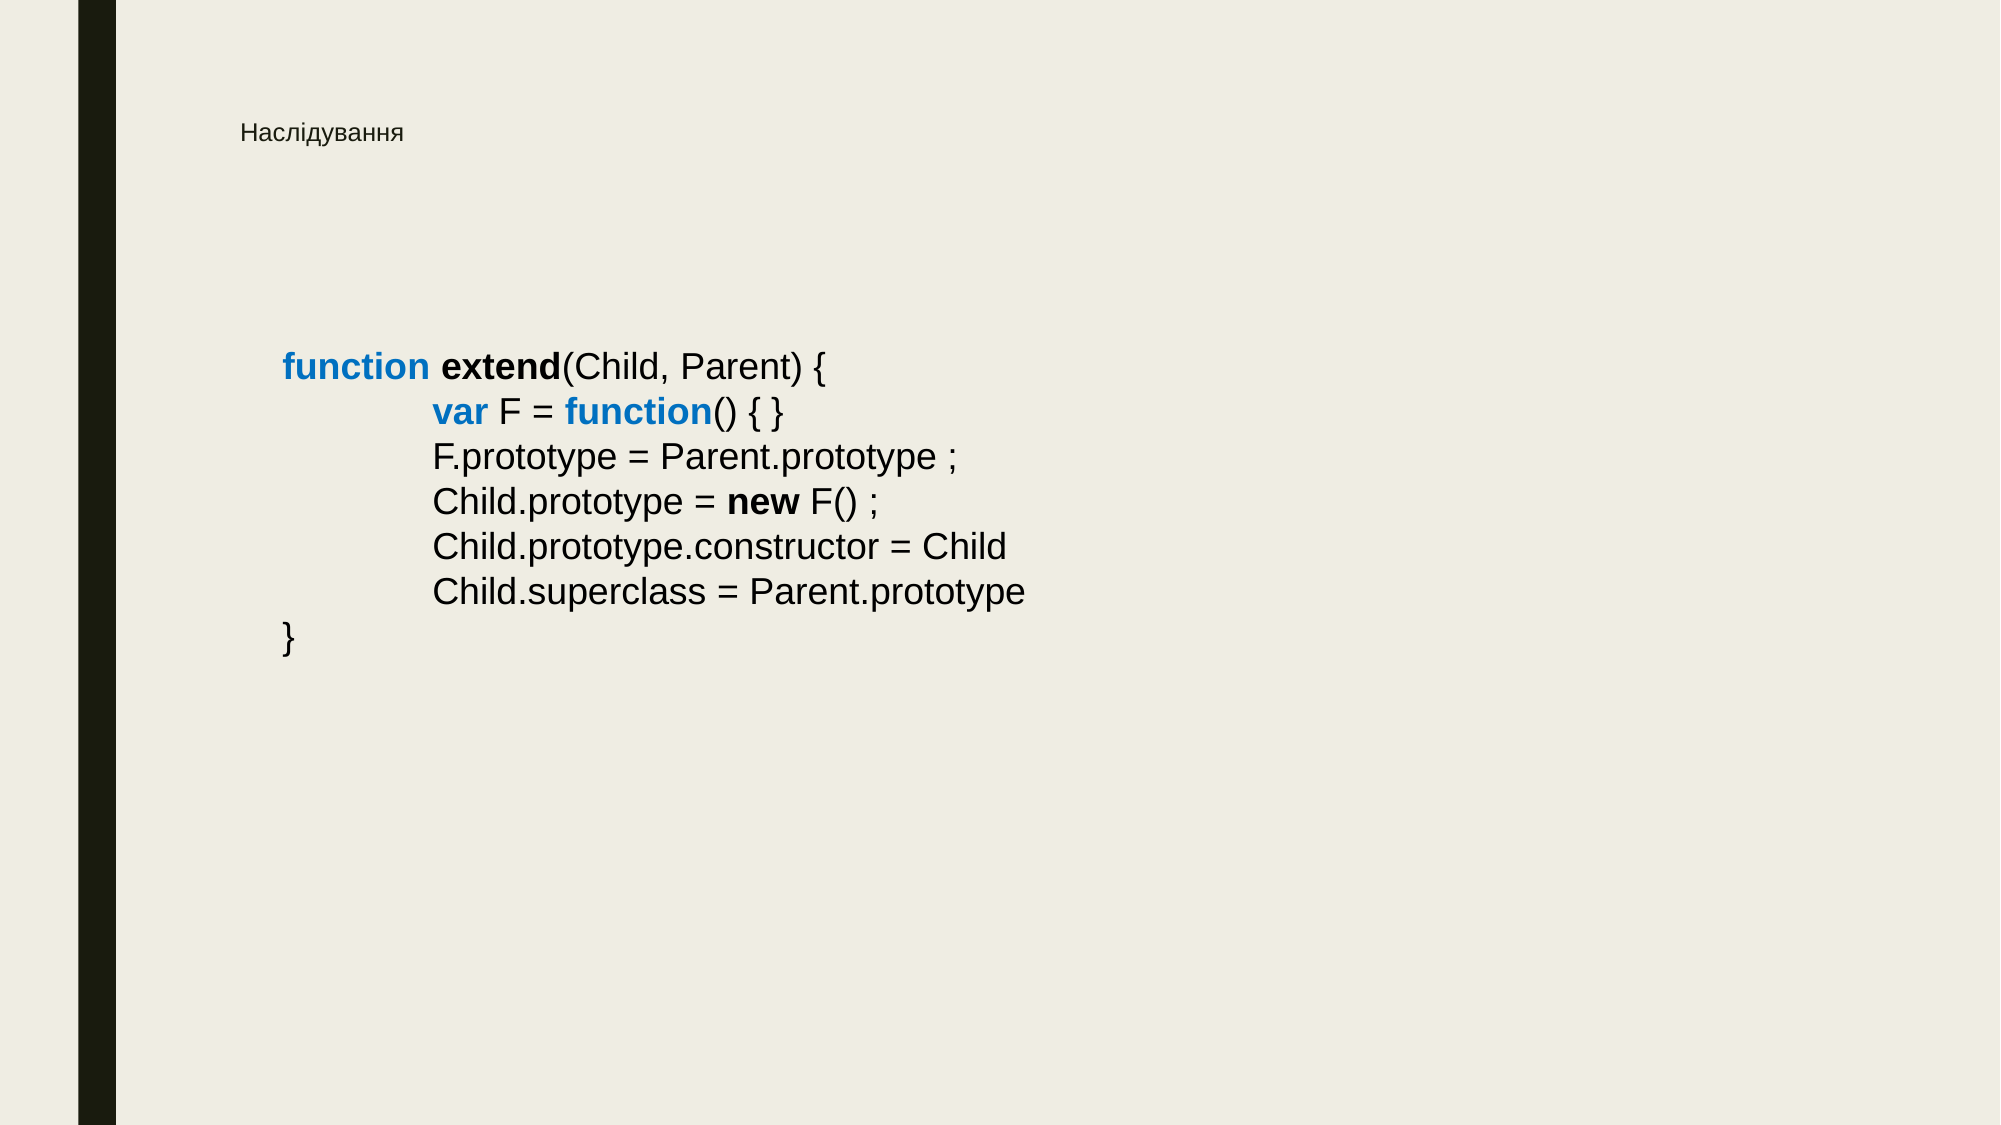

# Наслідування
function extend(Child, Parent) {
	var F = function() { }
	F.prototype = Parent.prototype ;
	Child.prototype = new F() ;
	Child.prototype.constructor = Child
	Child.superclass = Parent.prototype
}